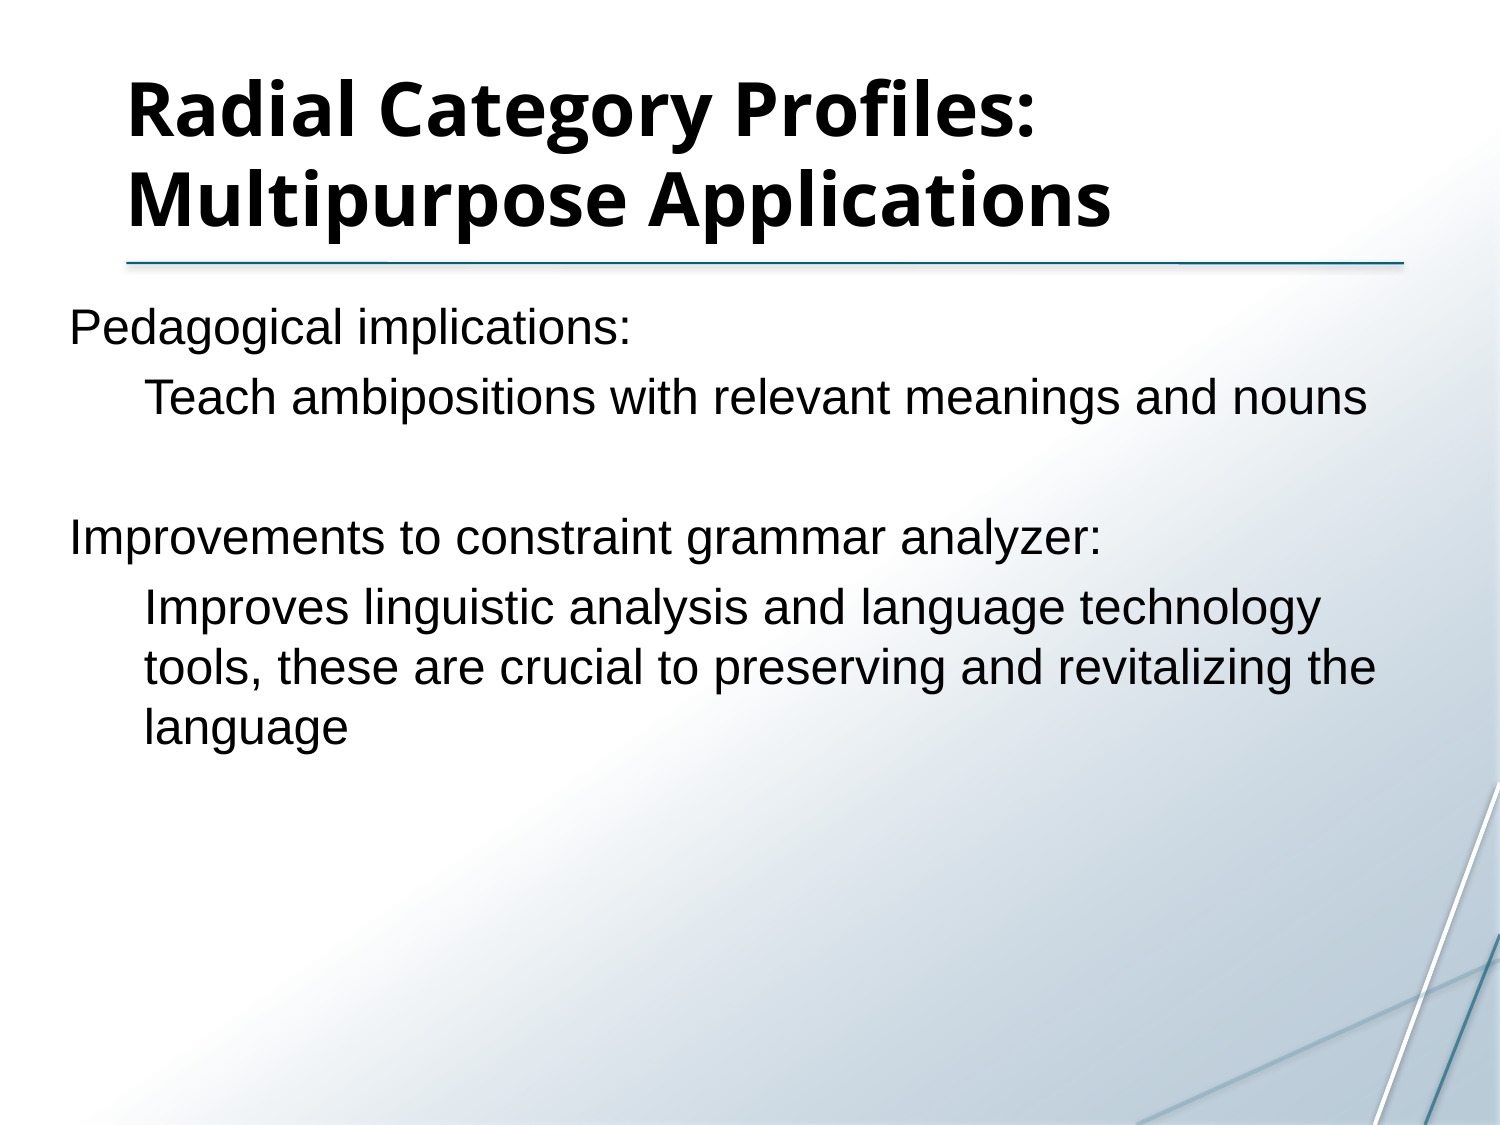

# Radial Category Profiles: Multipurpose Applications
Pedagogical implications:
Teach ambipositions with relevant meanings and nouns

Improvements to constraint grammar analyzer:
Improves linguistic analysis and language technology tools, these are crucial to preserving and revitalizing the language